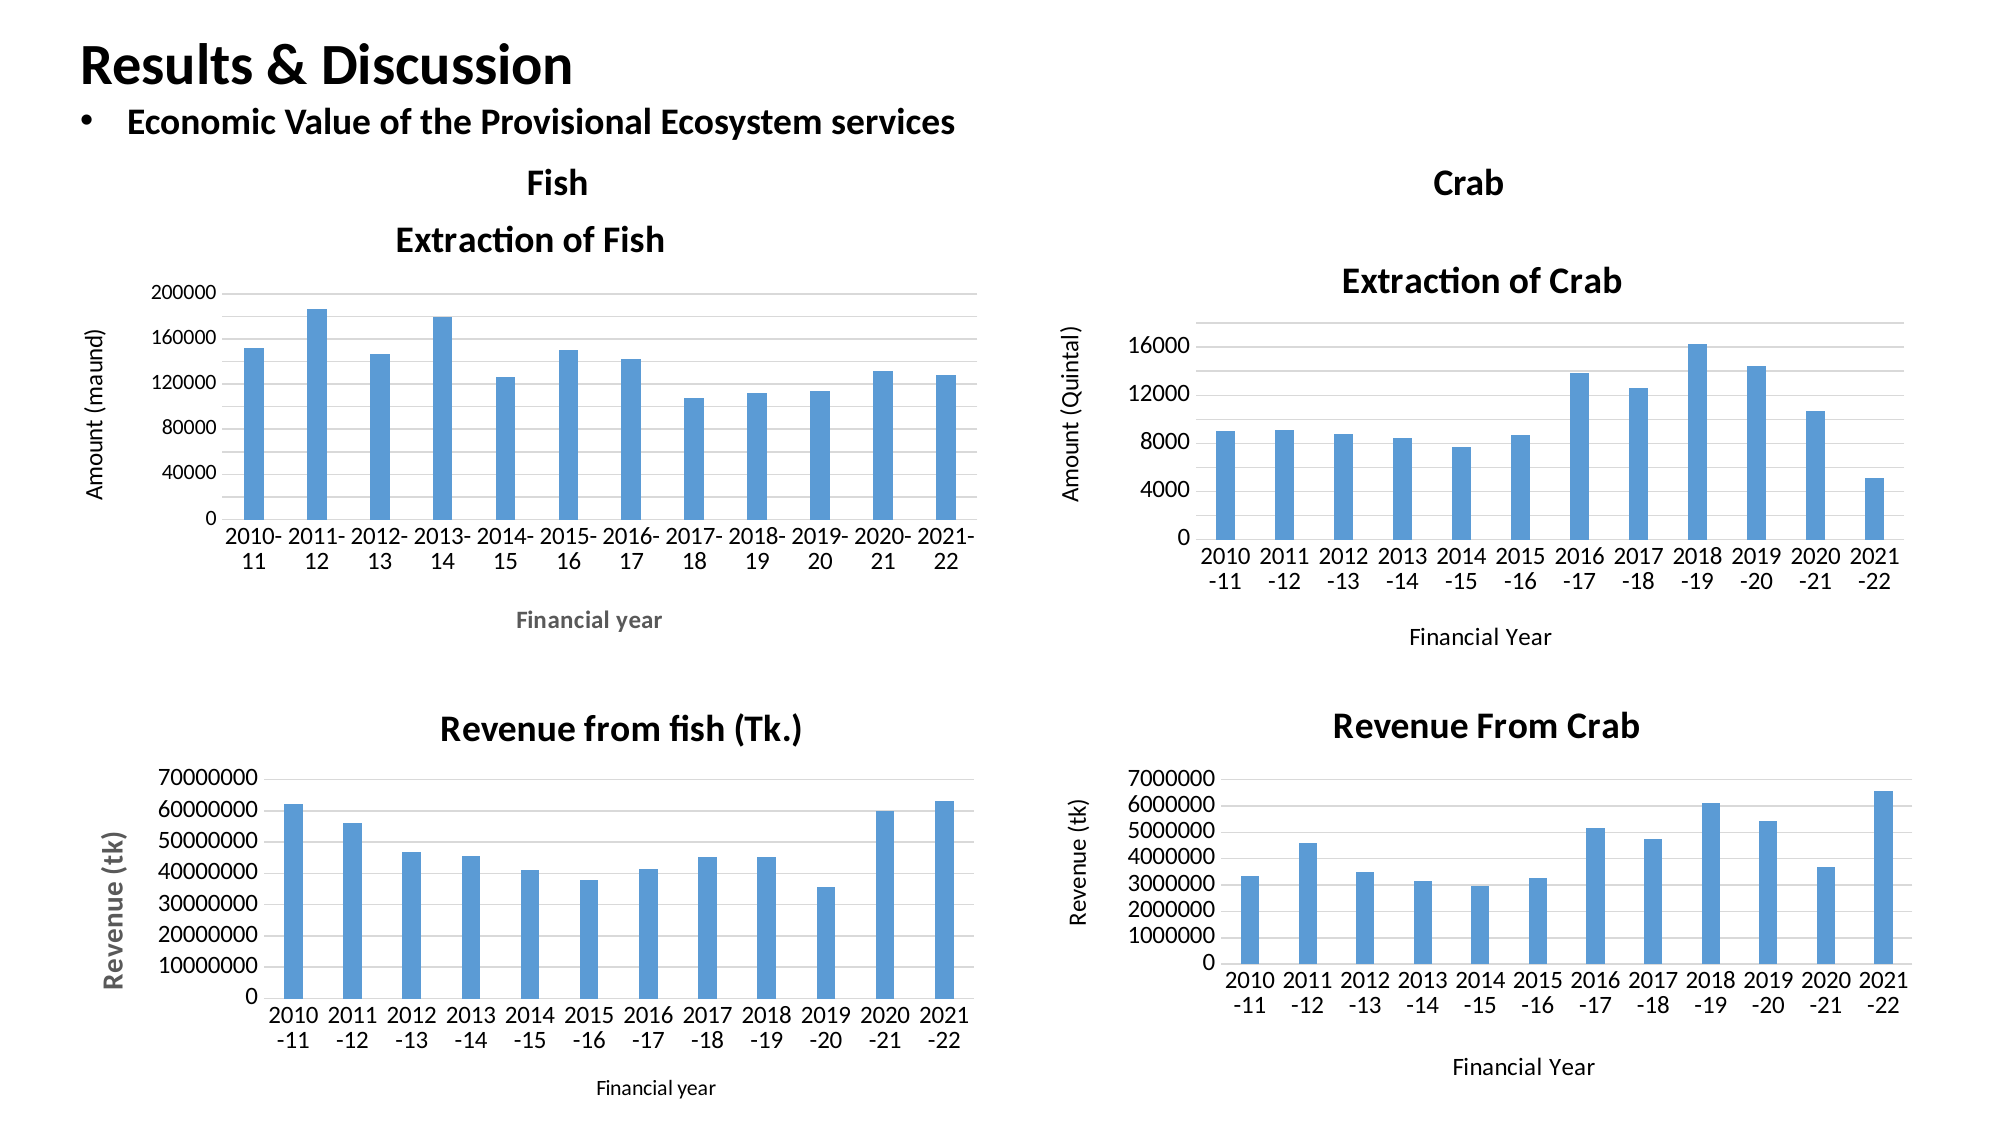

Results & Discussion
Economic Value of the Provisional Ecosystem services
Fish
Crab

### Chart: Extraction of Fish

| Category | Amount (maund) |
|---|---|
| 2010-11 | 152309.69999999998 |
| 2011-12 | 186471.38 |
| 2012-13 | 146259.33000000002 |
| 2013-14 | 179731.69999999998 |
| 2014-15 | 126426.20000000001 |
| 2015-16 | 150587.78 |
| 2016-17 | 142178.59 |
| 2017-18 | 108048.8045 |
| 2018-19 | 112041.76 |
| 2019-20 | 114163.13 |
| 2020-21 | 131890.528 |
| 2021-22 | 127868.812 |

### Chart: Revenue from fish (Tk.)

| Category | Revenue (Tk.) |
|---|---|
| 2010-11 | 62148910.0 |
| 2011-12 | 56157273.5 |
| 2012-13 | 46820582.199999996 |
| 2013-14 | 45652114.5 |
| 2014-15 | 40973422.599999994 |
| 2015-16 | 37911106.9 |
| 2016-17 | 41387600.0 |
| 2017-18 | 45205746.6 |
| 2018-19 | 45205746.6 |
| 2019-20 | 35541519.6 |
| 2020-21 | 60076510.0 |
| 2021-22 | 63177330.0 |

### Chart: Extraction of Crab

| Category |  |
|---|---|
| 2010-11 | 8998.134 |
| 2011-12 | 9120.119 |
| 2012-13 | 8765.018 |
| 2013-14 | 8485.35 |
| 2014-15 | 7715.87 |
| 2015-16 | 8704.896 |
| 2016-17 | 13814.7314 |
| 2017-18 | 12639.3189 |
| 2018-19 | 16299.634 |
| 2019-20 | 14444.734 |
| 2020-21 | 10681.892 |
| 2021-22 | 5153.661 |

### Chart: Revenue From Crab

| Category |  |
|---|---|
| 2010-11 | 3356414.75 |
| 2011-12 | 4598753.95 |
| 2012-13 | 3489255.5 |
| 2013-14 | 3145270.65 |
| 2014-15 | 2983453.15 |
| 2015-16 | 3261184.6 |
| 2016-17 | 5180528.28 |
| 2017-18 | 4739752.75 |
| 2018-19 | 6112371.75 |
| 2019-20 | 5448030.75 |
| 2020-21 | 3705620.0 |
| 2021-22 | 6558786.0 |